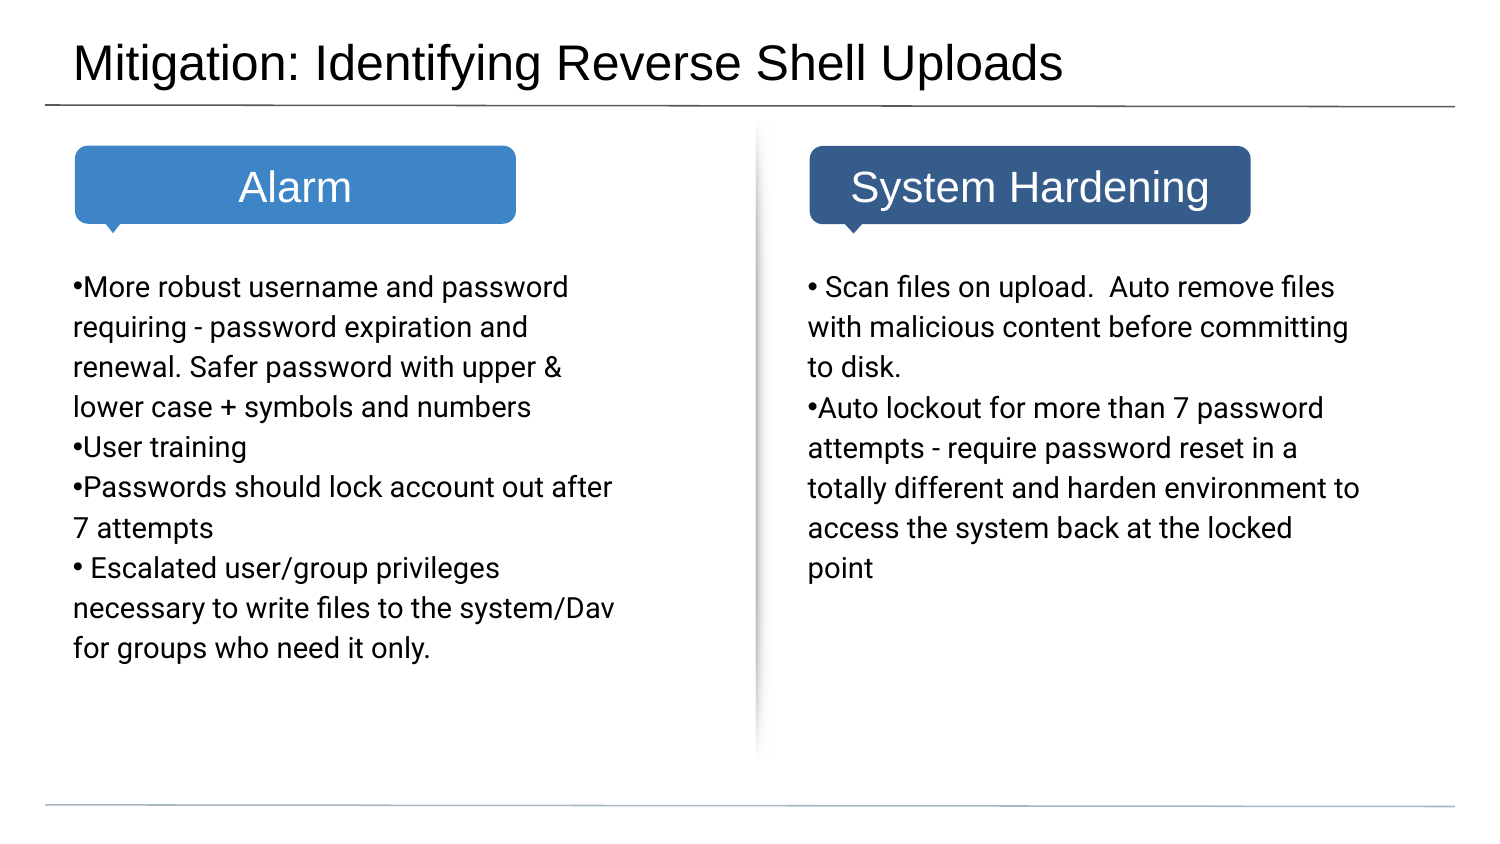

# Mitigation: Identifying Reverse Shell Uploads
More robust username and password requiring - password expiration and renewal. Safer password with upper & lower case + symbols and numbers
User training
Passwords should lock account out after 7 attempts
 Escalated user/group privileges necessary to write files to the system/Dav for groups who need it only.

 Scan files on upload.  Auto remove files with malicious content before committing to disk.
Auto lockout for more than 7 password attempts - require password reset in a totally different and harden environment to access the system back at the locked point